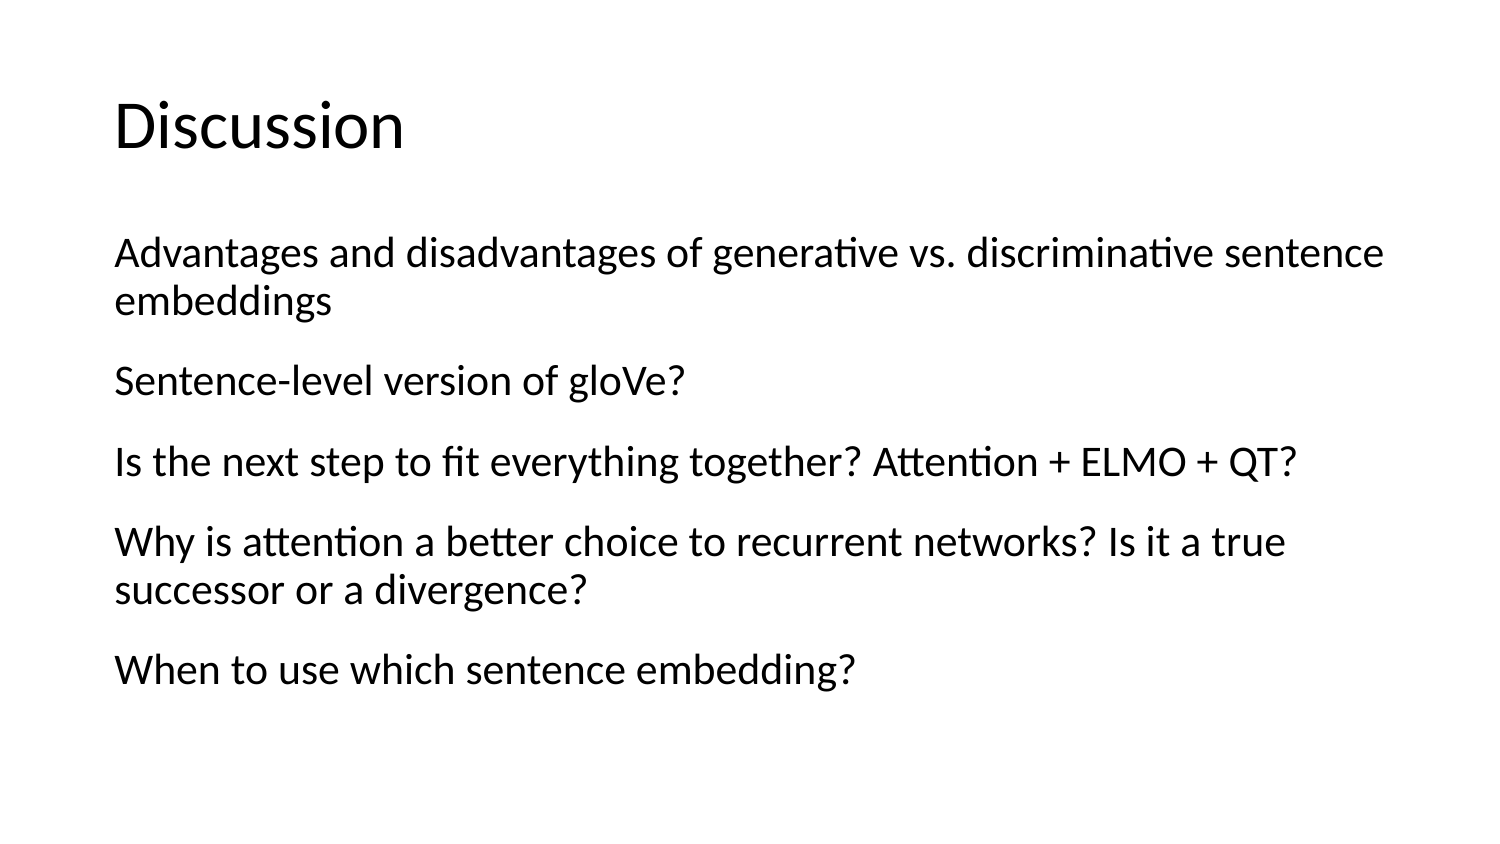

# Discussion
Advantages and disadvantages of generative vs. discriminative sentence embeddings
Sentence-level version of gloVe?
Is the next step to fit everything together? Attention + ELMO + QT?
Why is attention a better choice to recurrent networks? Is it a true successor or a divergence?
When to use which sentence embedding?